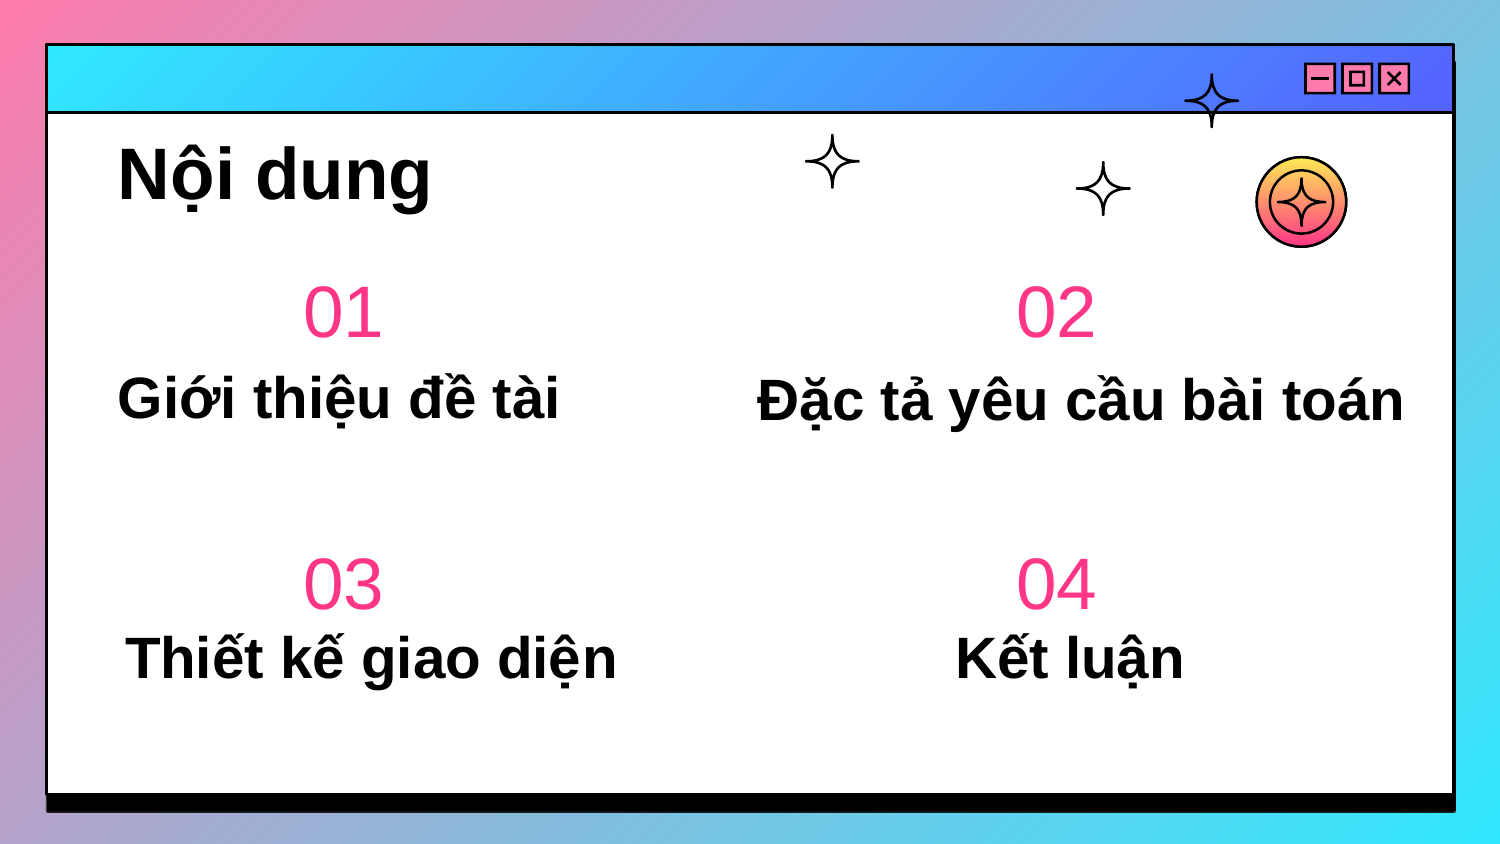

Nội dung
01
02
# Giới thiệu đề tài
Đặc tả yêu cầu bài toán
04
03
Kết luận
Thiết kế giao diện